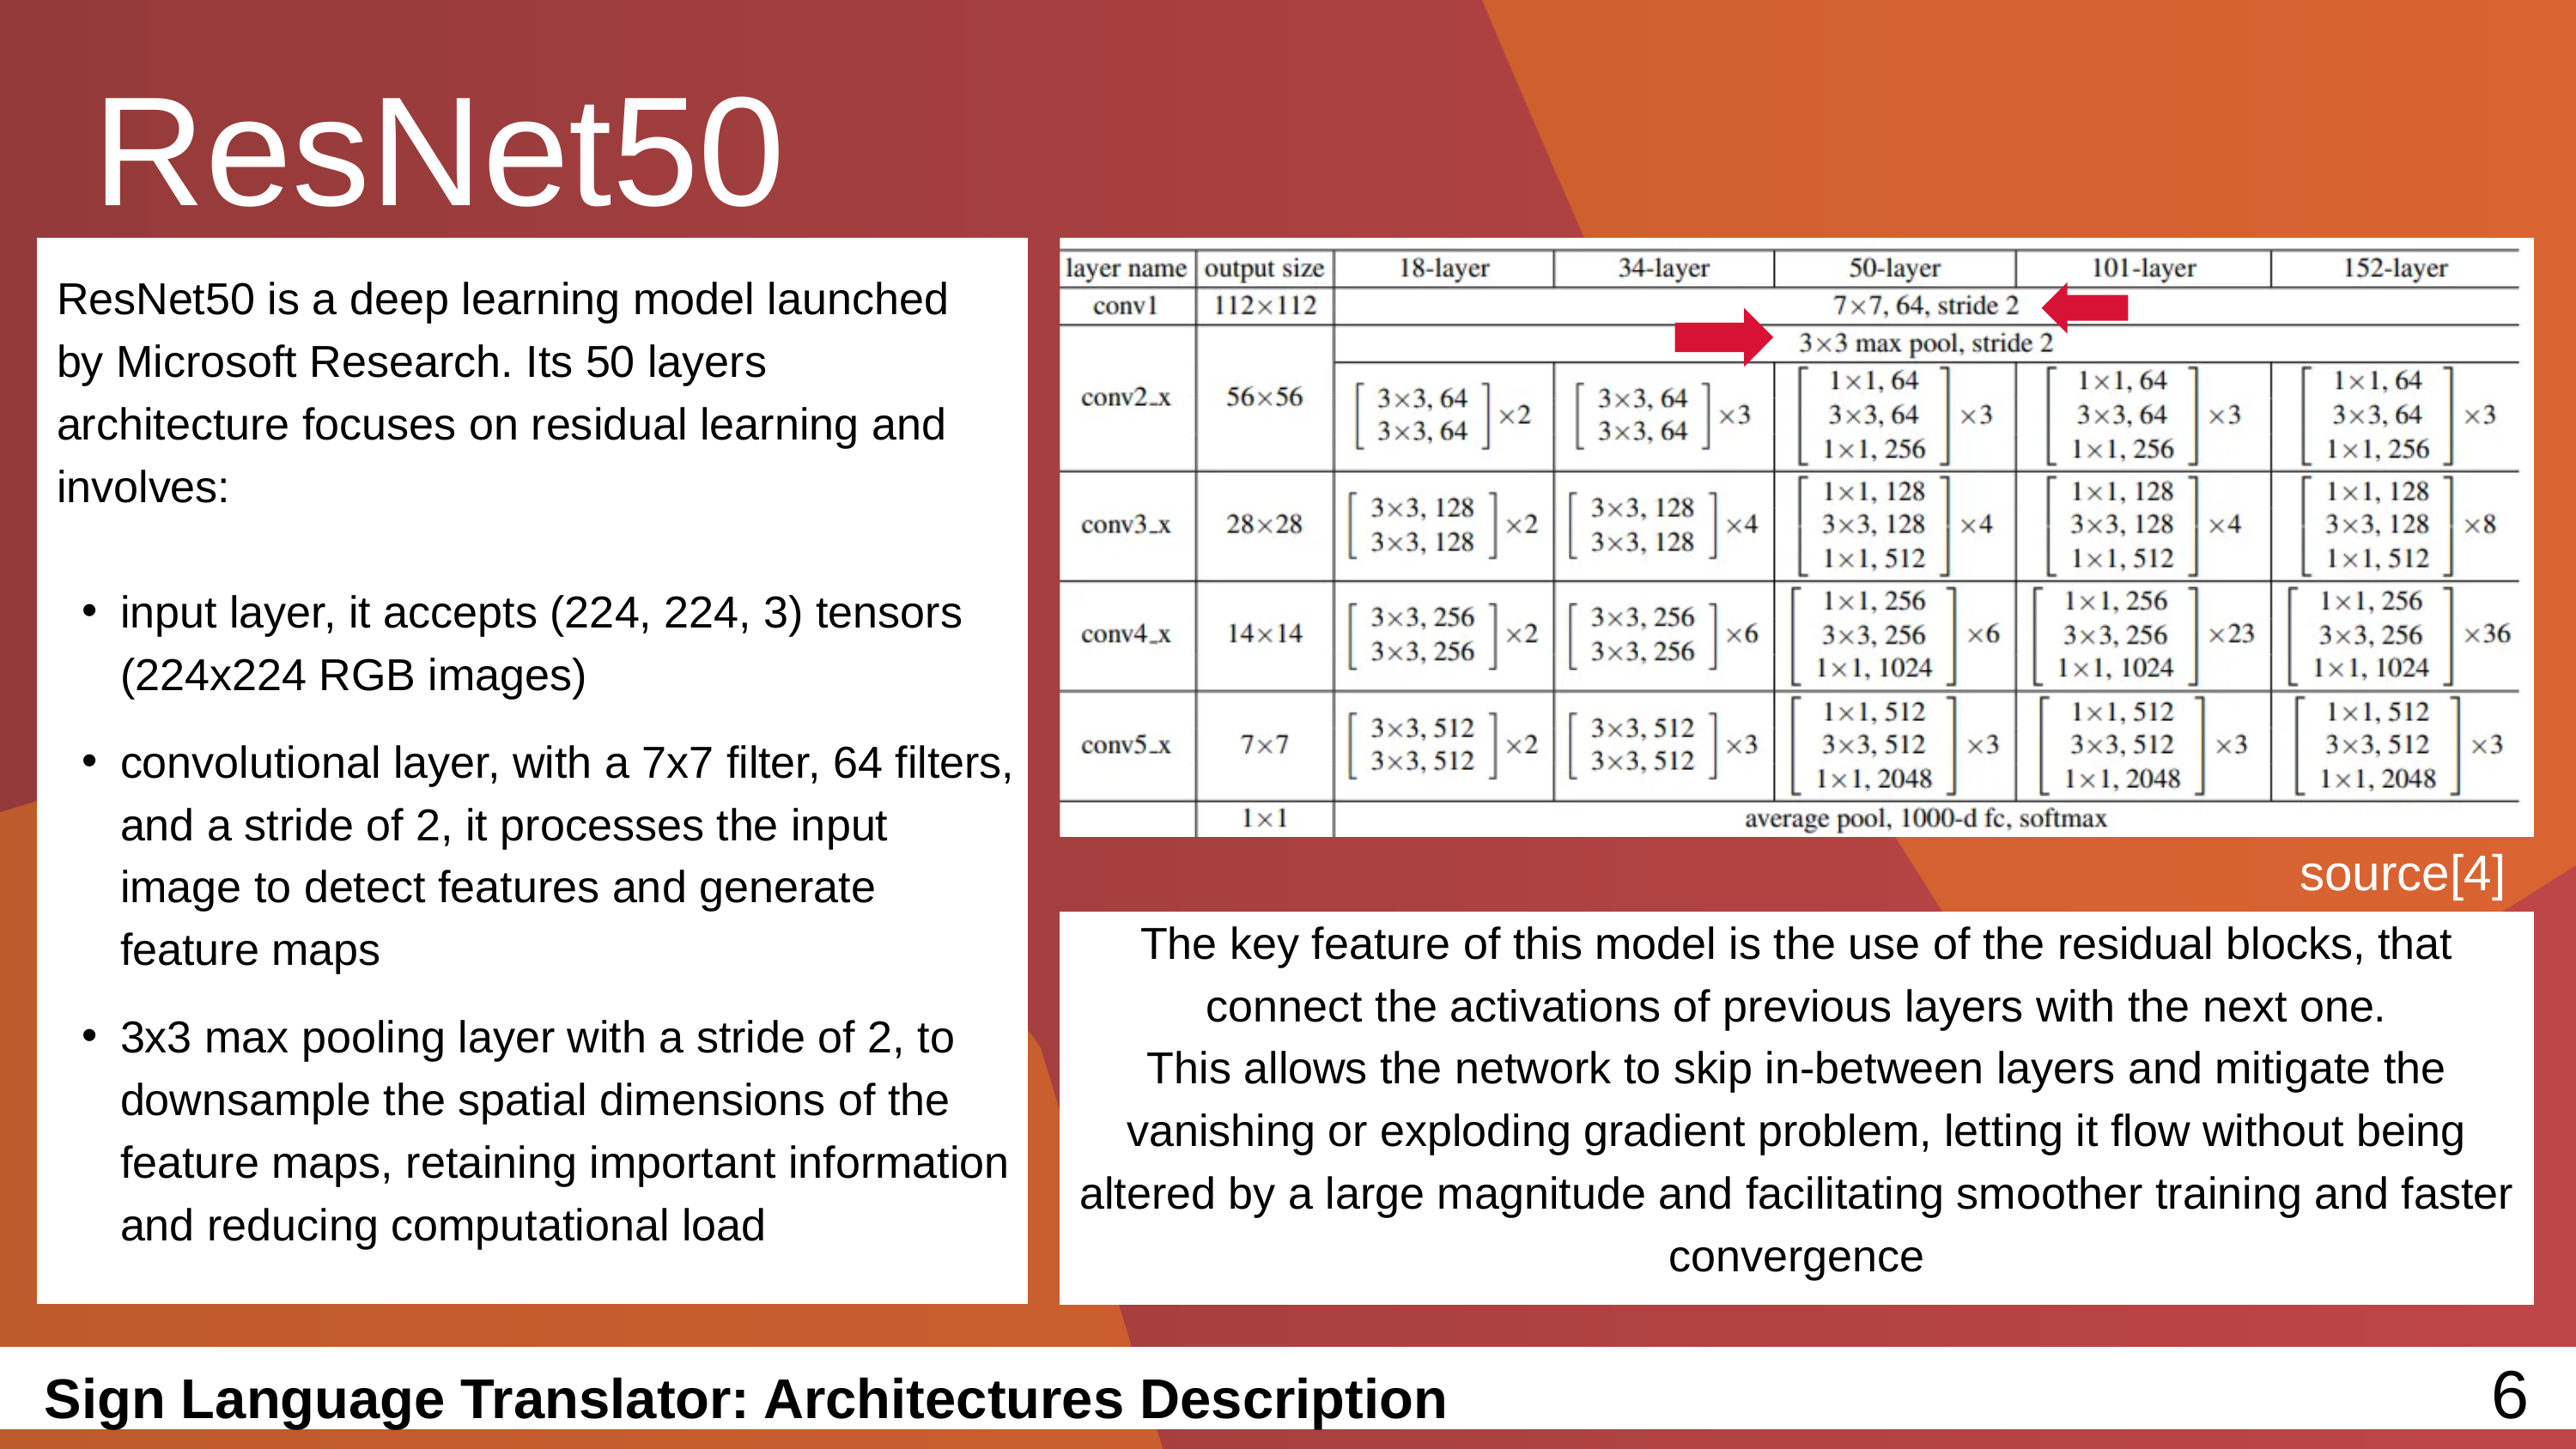

ResNet50

 ResNet50 is a deep learning model launched
 by Microsoft Research. Its 50 layers
 architecture focuses on residual learning and
 involves:

input layer, it accepts (224, 224, 3) tensors (224x224 RGB images)

convolutional layer, with a 7x7 filter, 64 filters, and a stride of 2, it processes the input image to detect features and generate feature maps

3x3 max pooling layer with a stride of 2, to downsample the spatial dimensions of the feature maps, retaining important information and reducing computational load

source[4]

The key feature of this model is the use of the residual blocks, that connect the activations of previous layers with the next one.
This allows the network to skip in-between layers and mitigate the vanishing or exploding gradient problem, letting it flow without being altered by a large magnitude and facilitating smoother training and faster convergence
6

Sign Language Translator: Architectures Description